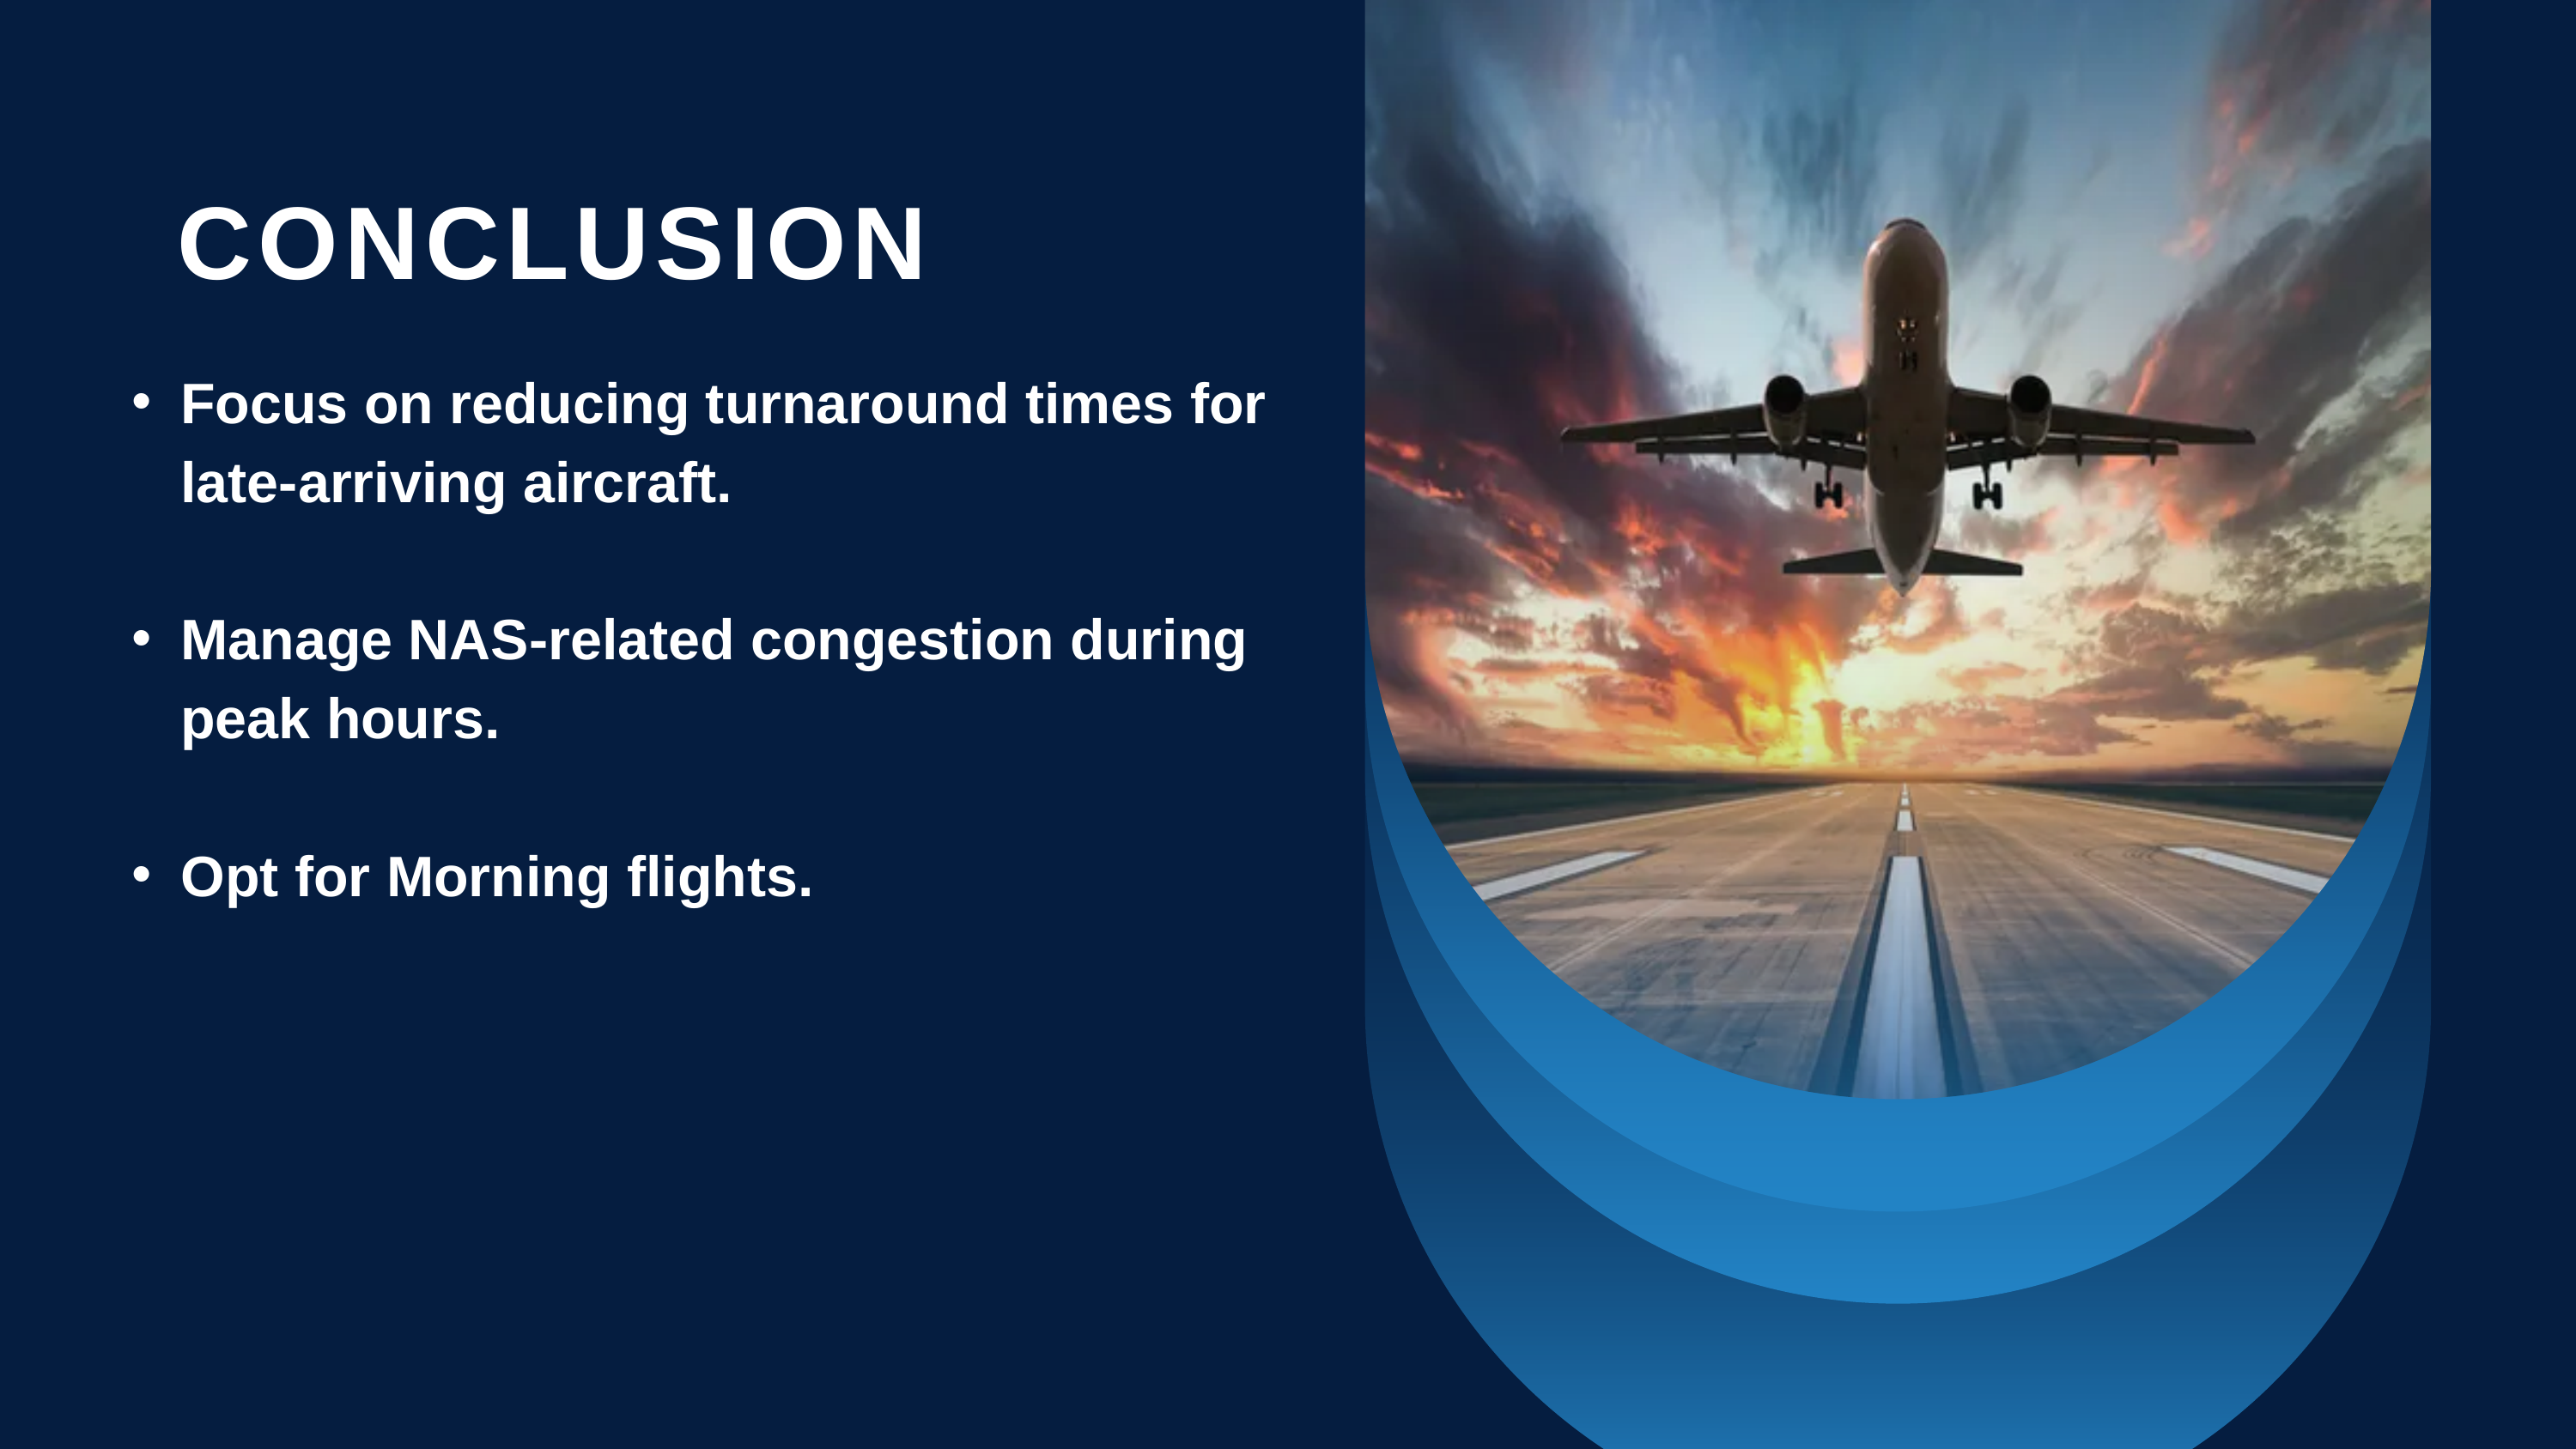

CONCLUSION

Focus on reducing turnaround times for late-arriving aircraft.

Manage NAS-related congestion during peak hours.

Opt for Morning flights.